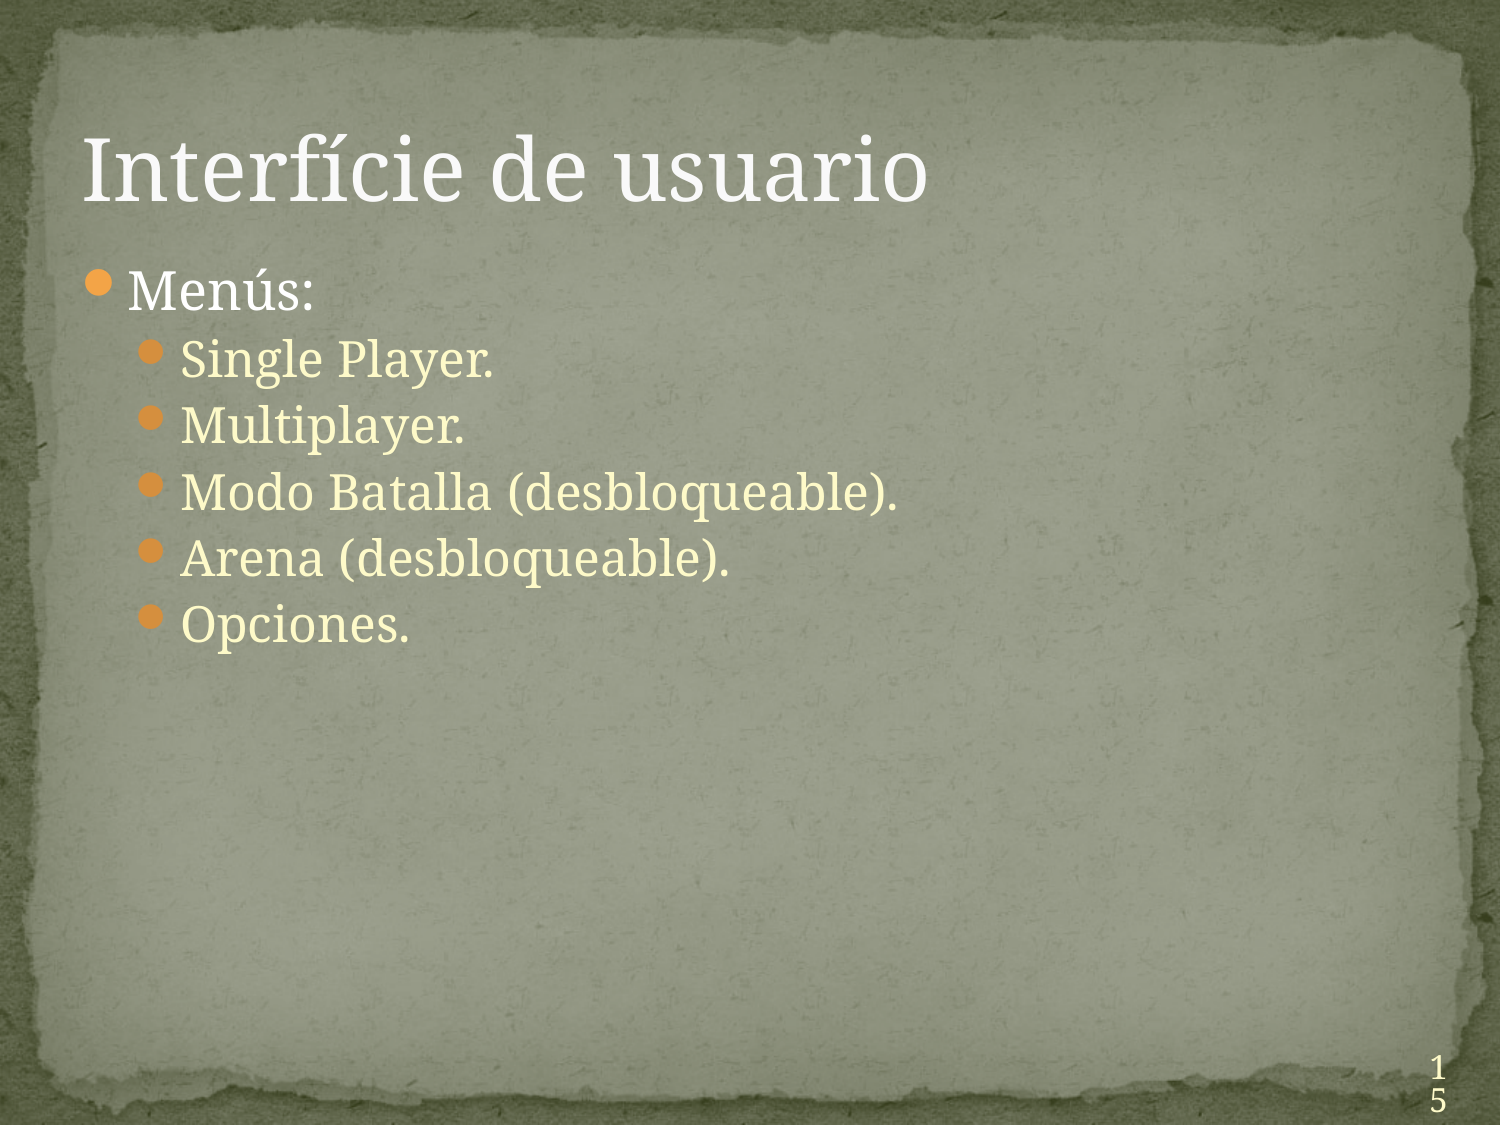

# Interfície de usuario
Menús:
Single Player.
Multiplayer.
Modo Batalla (desbloqueable).
Arena (desbloqueable).
Opciones.
15